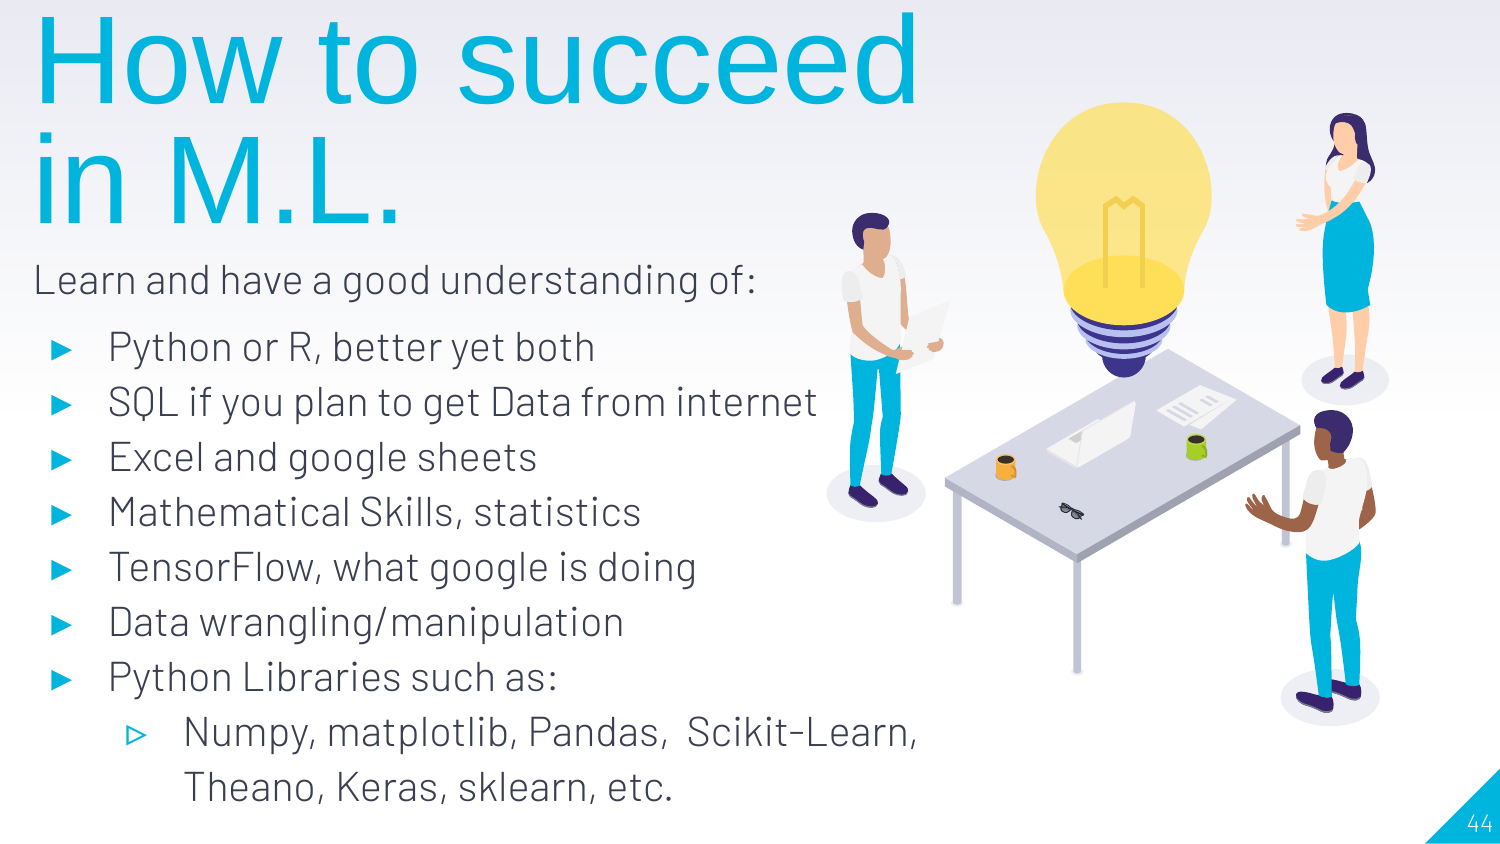

How to succeed in M.L.

Learn and have a good understanding of:
Python or R, better yet both
SQL if you plan to get Data from internet
Excel and google sheets
Mathematical Skills, statistics
TensorFlow, what google is doing
Data wrangling/manipulation
Python Libraries such as:
Numpy, matplotlib, Pandas,  Scikit-Learn, Theano, Keras, sklearn, etc.
44